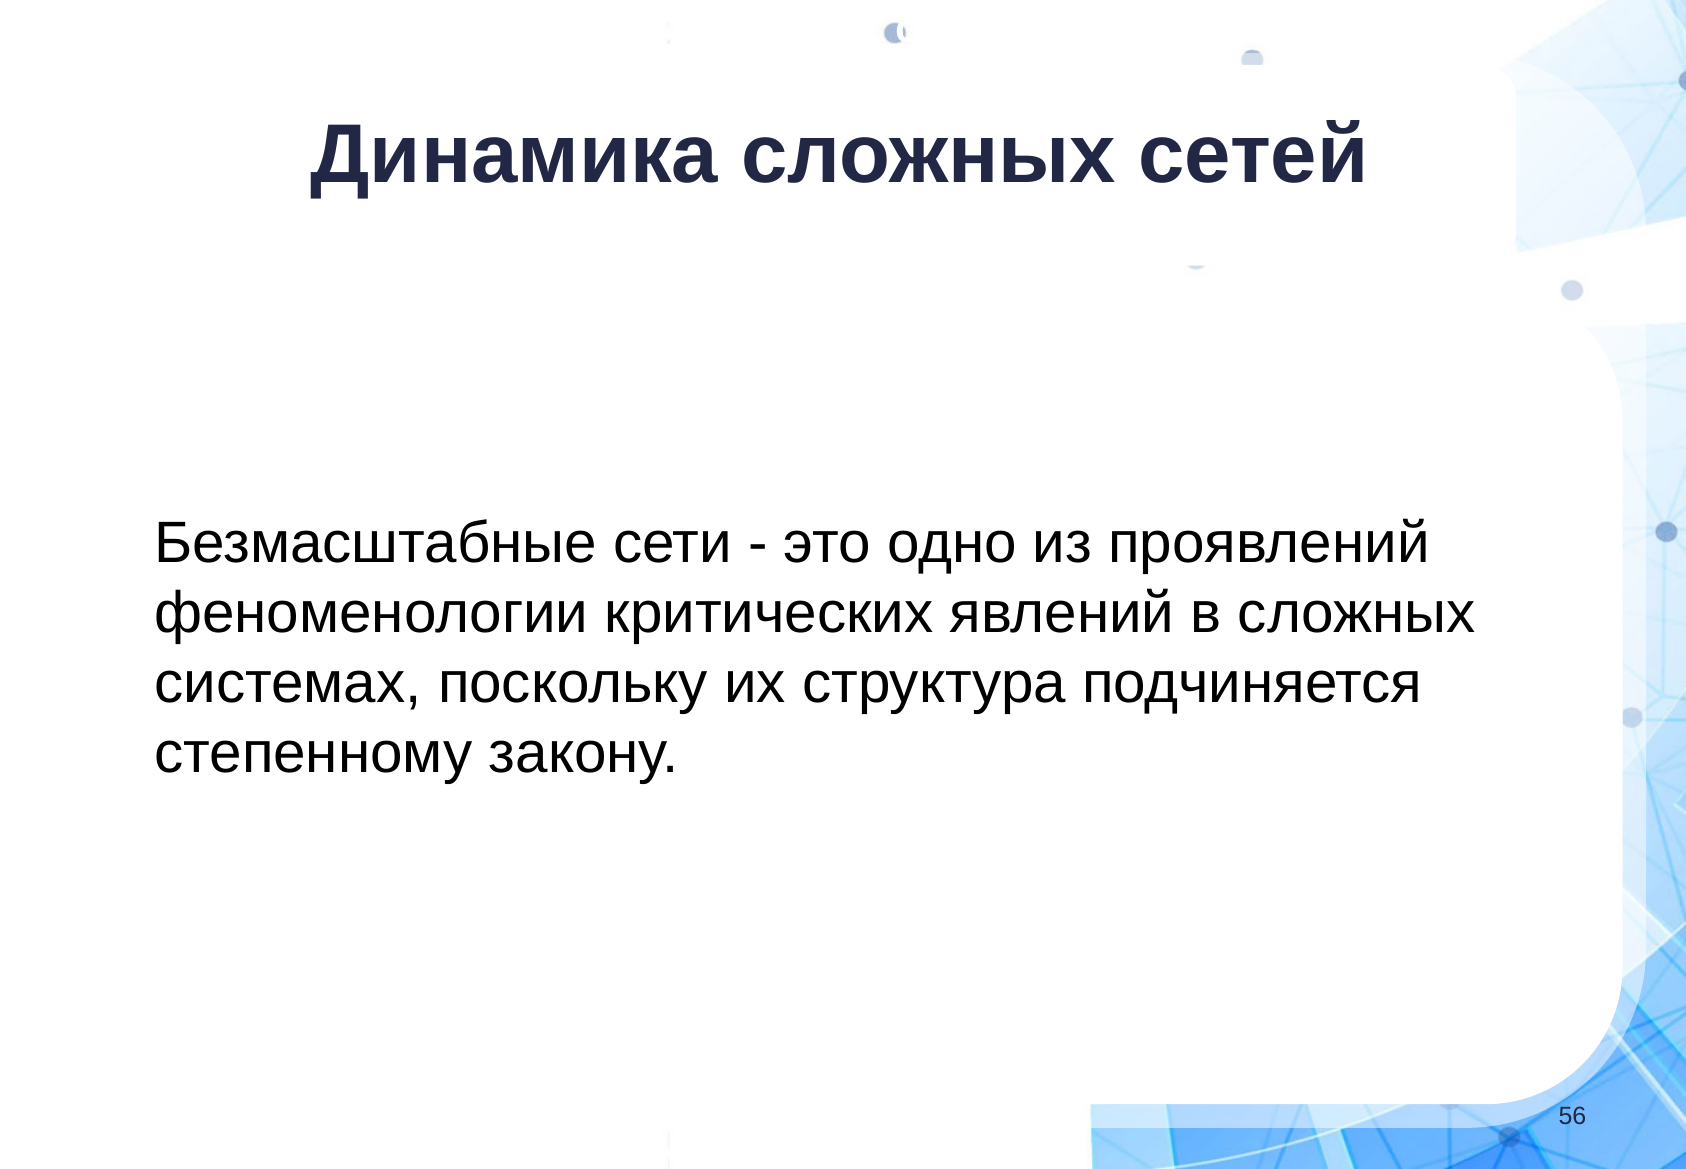

Сложные сети

Динамика сложных сетей

Безмасштабные сети - это одно из проявлений феноменологии критических явлений в сложных системах, поскольку их структура подчиняется степенному закону.
56